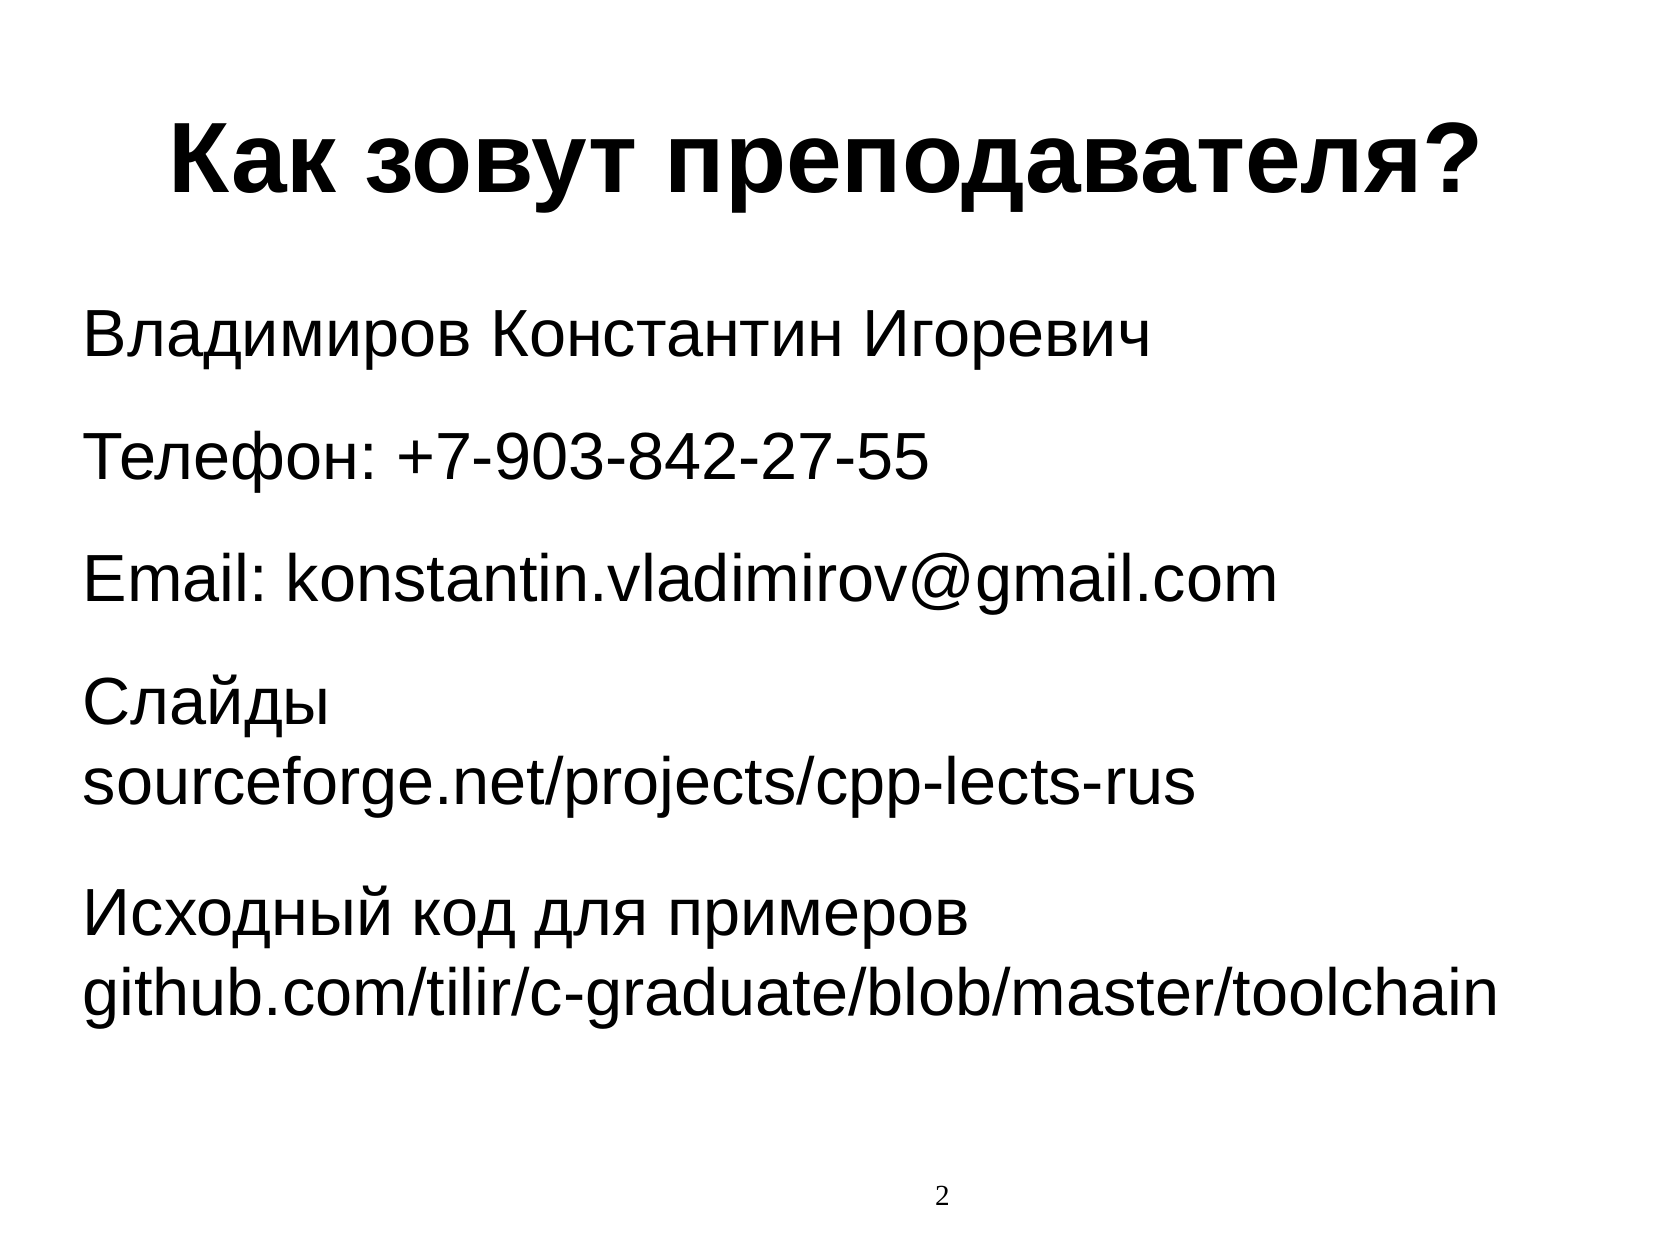

# Как зовут преподавателя?
Владимиров Константин Игоревич
Телефон: +7-903-842-27-55
Email: konstantin.vladimirov@gmail.com
Слайды
sourceforge.net/projects/cpp-lects-rus
Исходный код для примеров
github.com/tilir/c-graduate/blob/master/toolchain
2